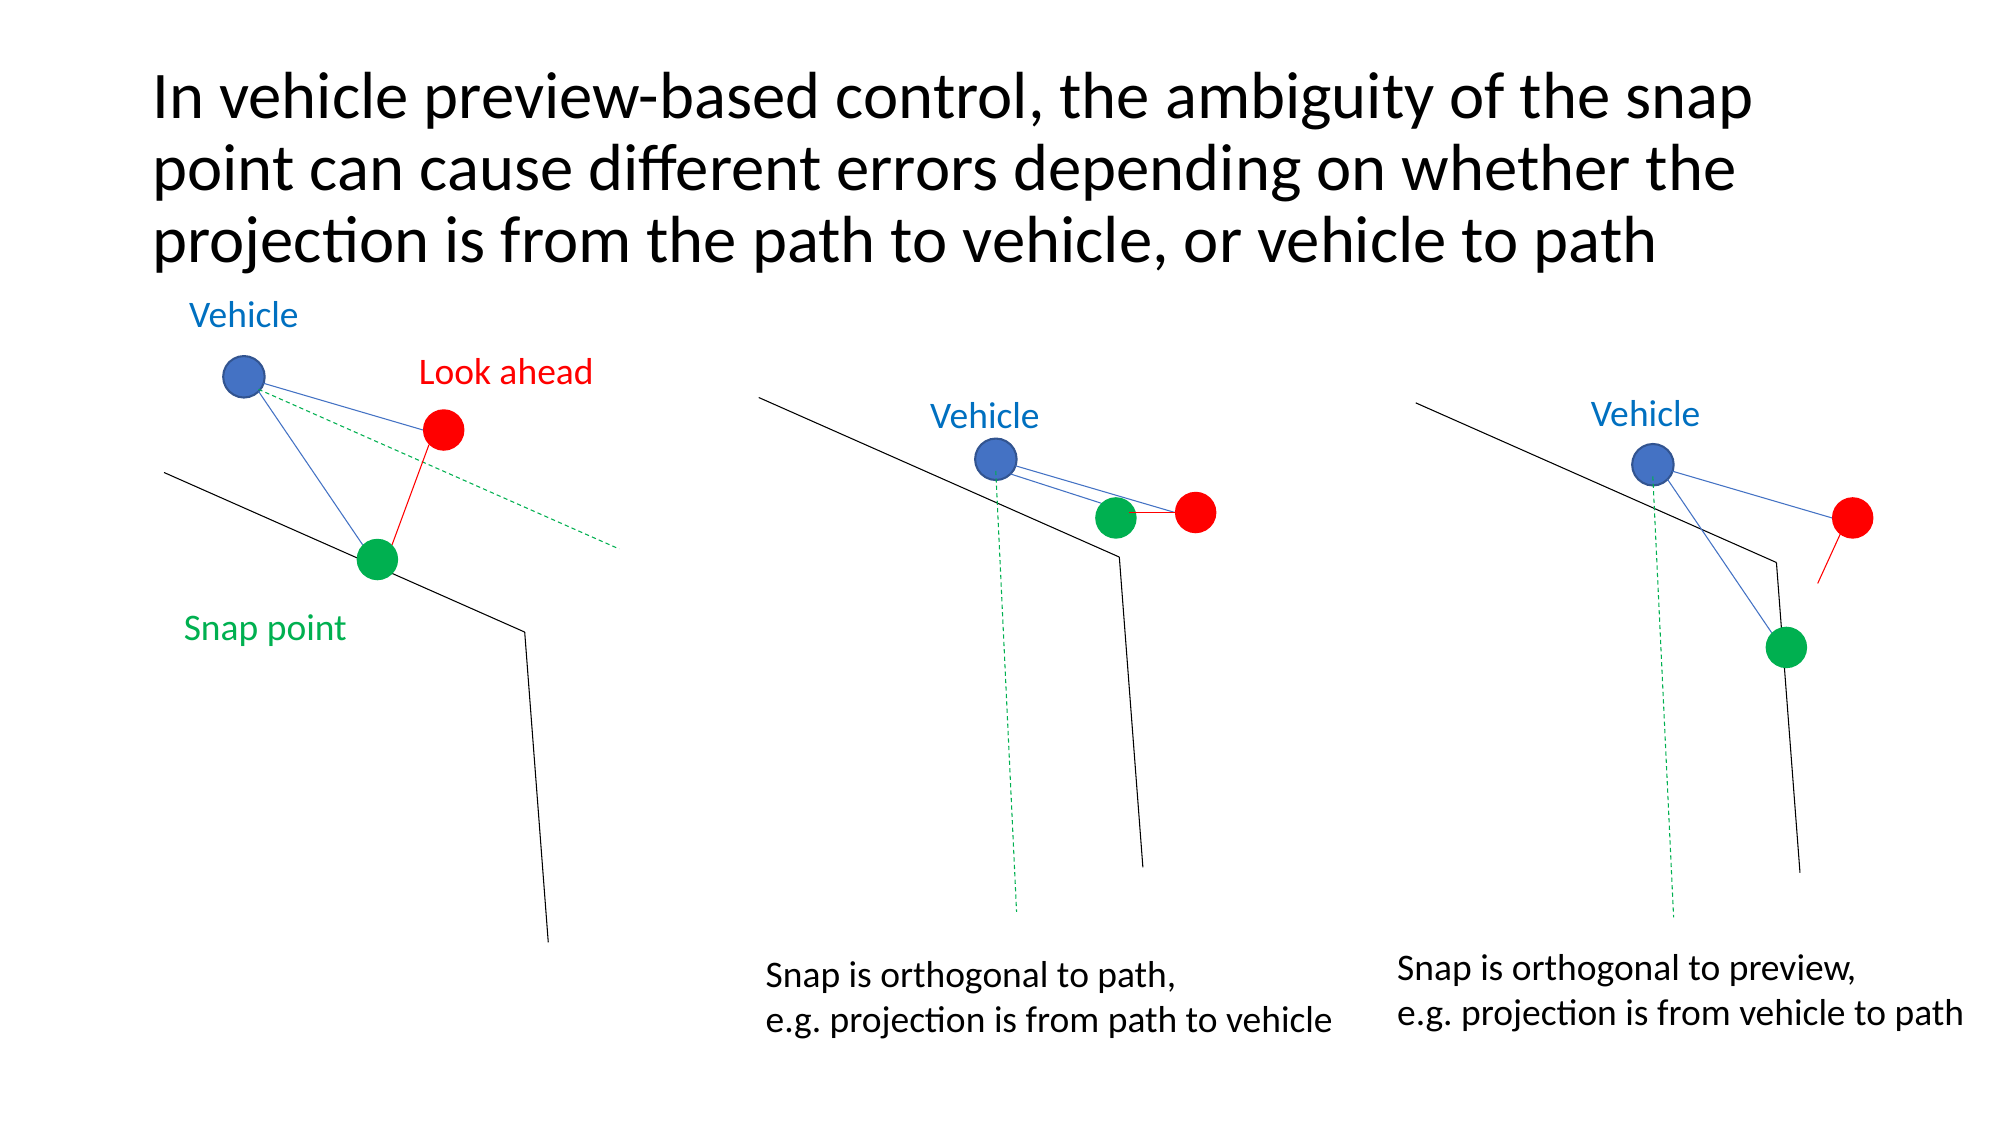

# In vehicle preview-based control, the ambiguity of the snap point can cause different errors depending on whether the projection is from the path to vehicle, or vehicle to path
Vehicle
Look ahead

Vehicle
Vehicle

Snap point

Snap is orthogonal to preview,
e.g. projection is from vehicle to path
Snap is orthogonal to path,
e.g. projection is from path to vehicle